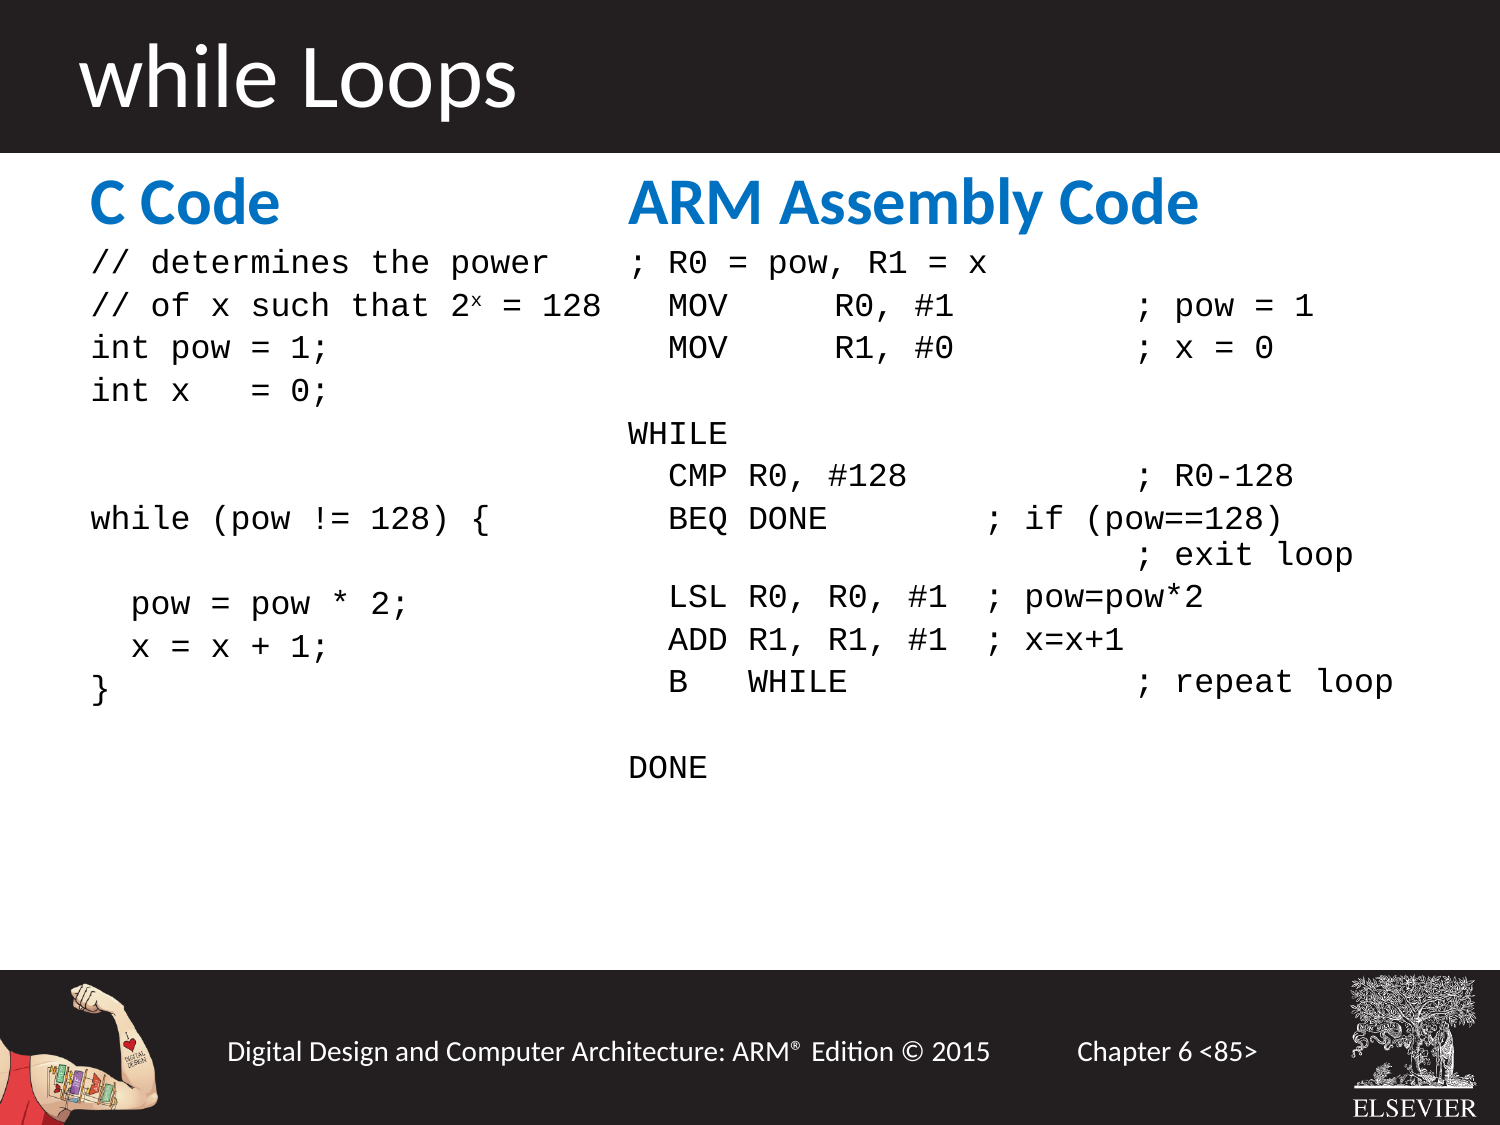

while Loops
C Code
// determines the power
// of x such that 2x = 128
int pow = 1;
int x   = 0;

while (pow != 128) {

  pow = pow * 2;
  x = x + 1;
}
ARM Assembly Code
; R0 = pow, R1 = x
  MOV	R0, #1		; pow = 1
  MOV	R1, #0		; x = 0

WHILE
  CMP R0, #128		; R0-128
  BEQ DONE		; if (pow==128) 			; exit loop
  LSL R0, R0, #1	; pow=pow*2
  ADD R1, R1, #1	; x=x+1
  B   WHILE		; repeat loop

DONE